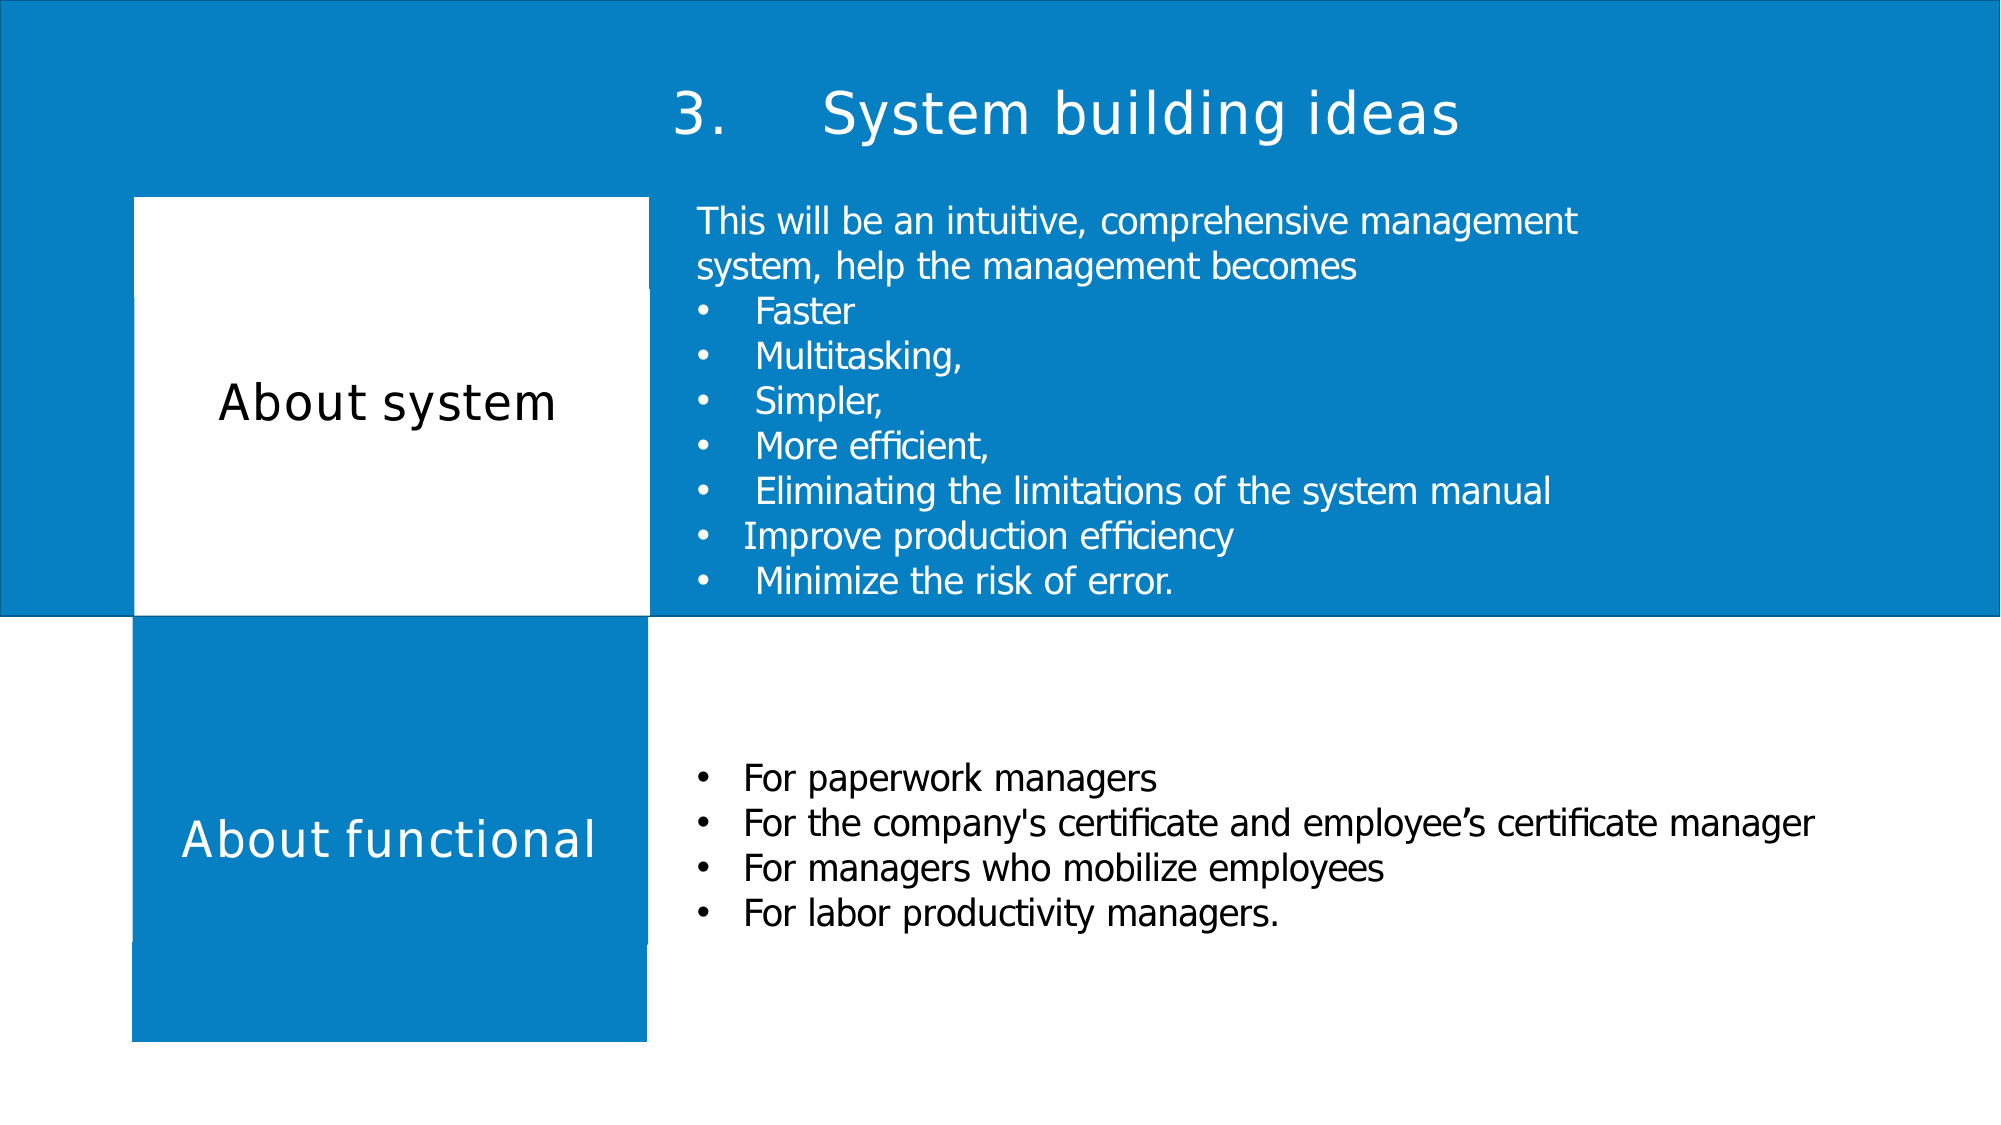

3.	System building ideas
This will be an intuitive, comprehensive management system, help the management becomes
 Faster
 Multitasking,
 Simpler,
 More efficient,
 Eliminating the limitations of the system manual
Improve production efficiency
 Minimize the risk of error.

About system
For paperwork managers
For the company's certificate and employee’s certificate manager
For managers who mobilize employees
For labor productivity managers.
About functional